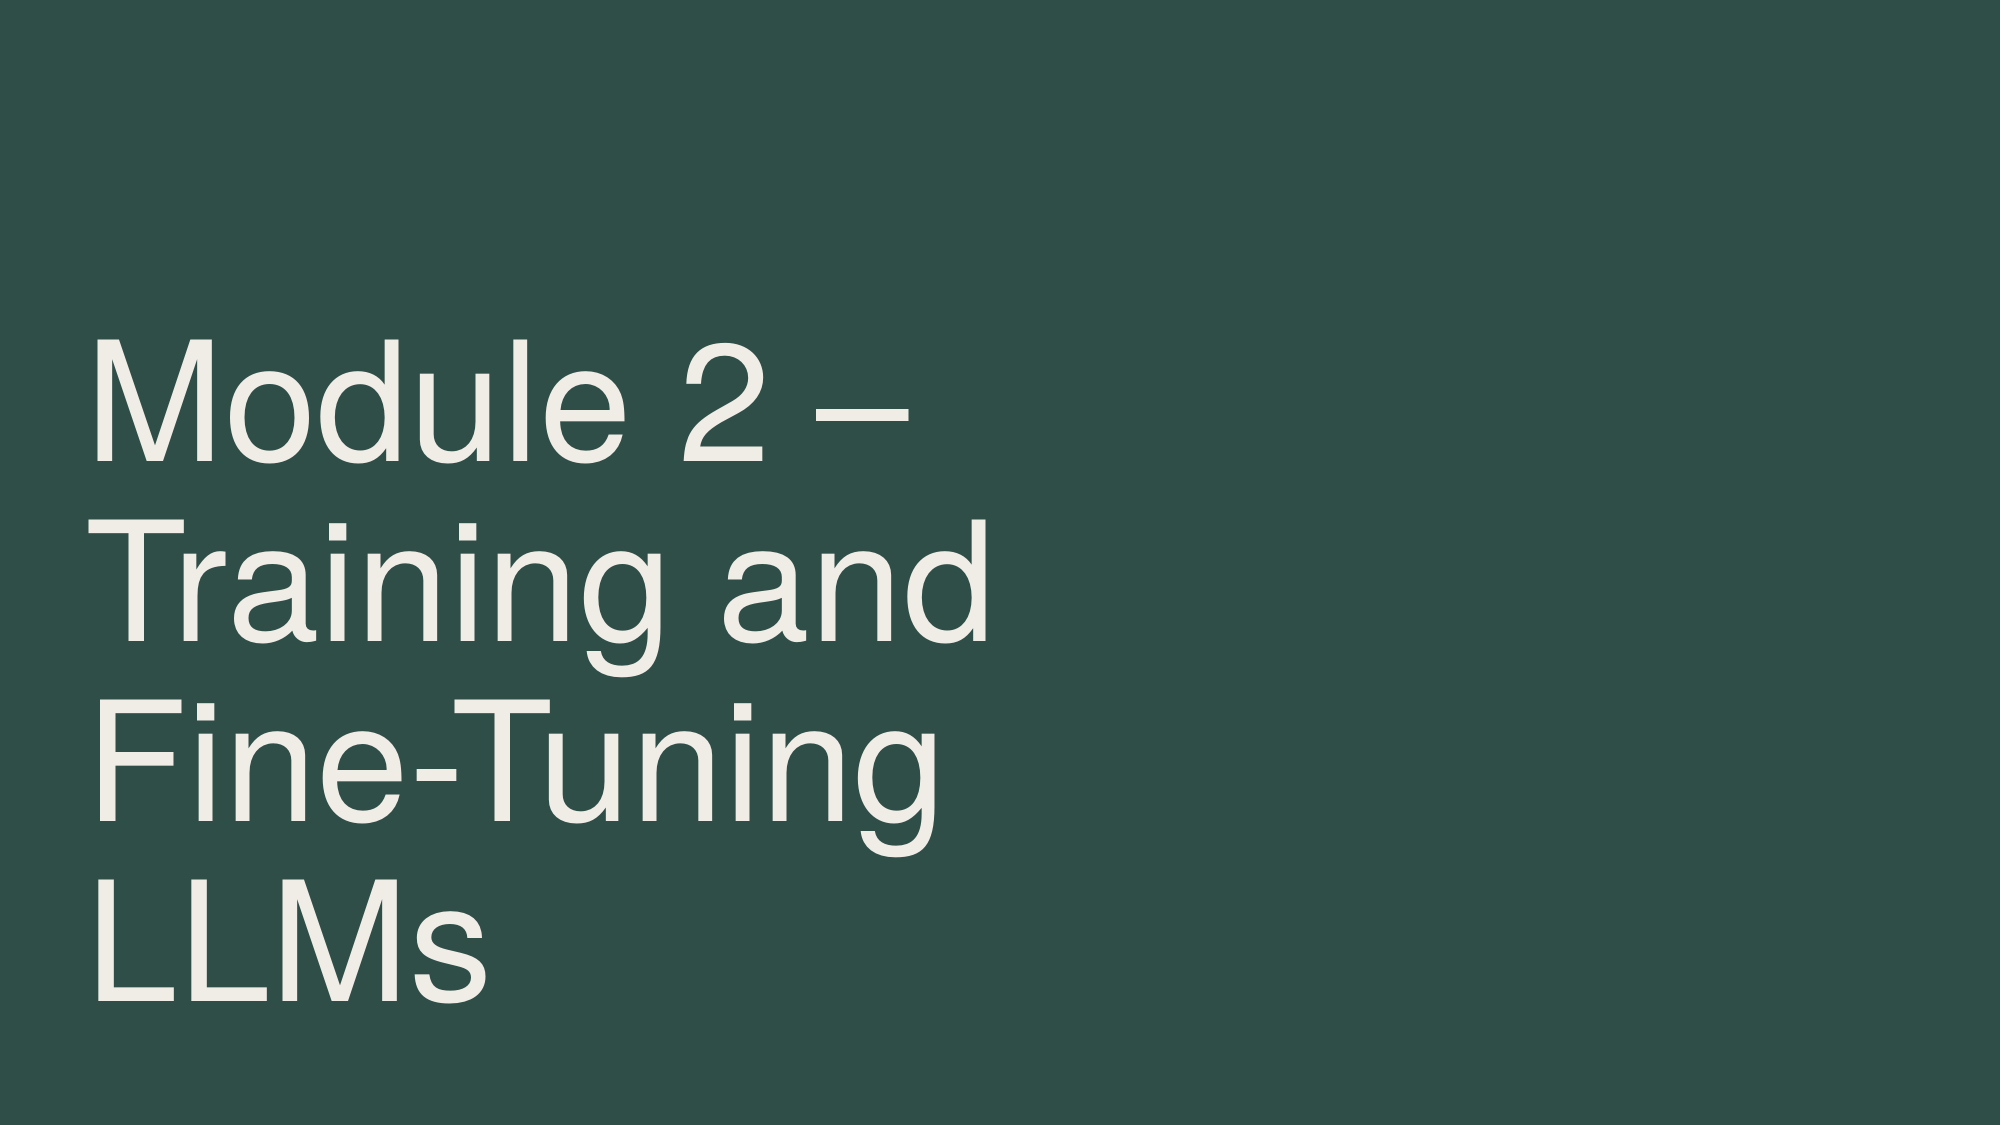

# Module 2 – Training and Fine-Tuning LLMs